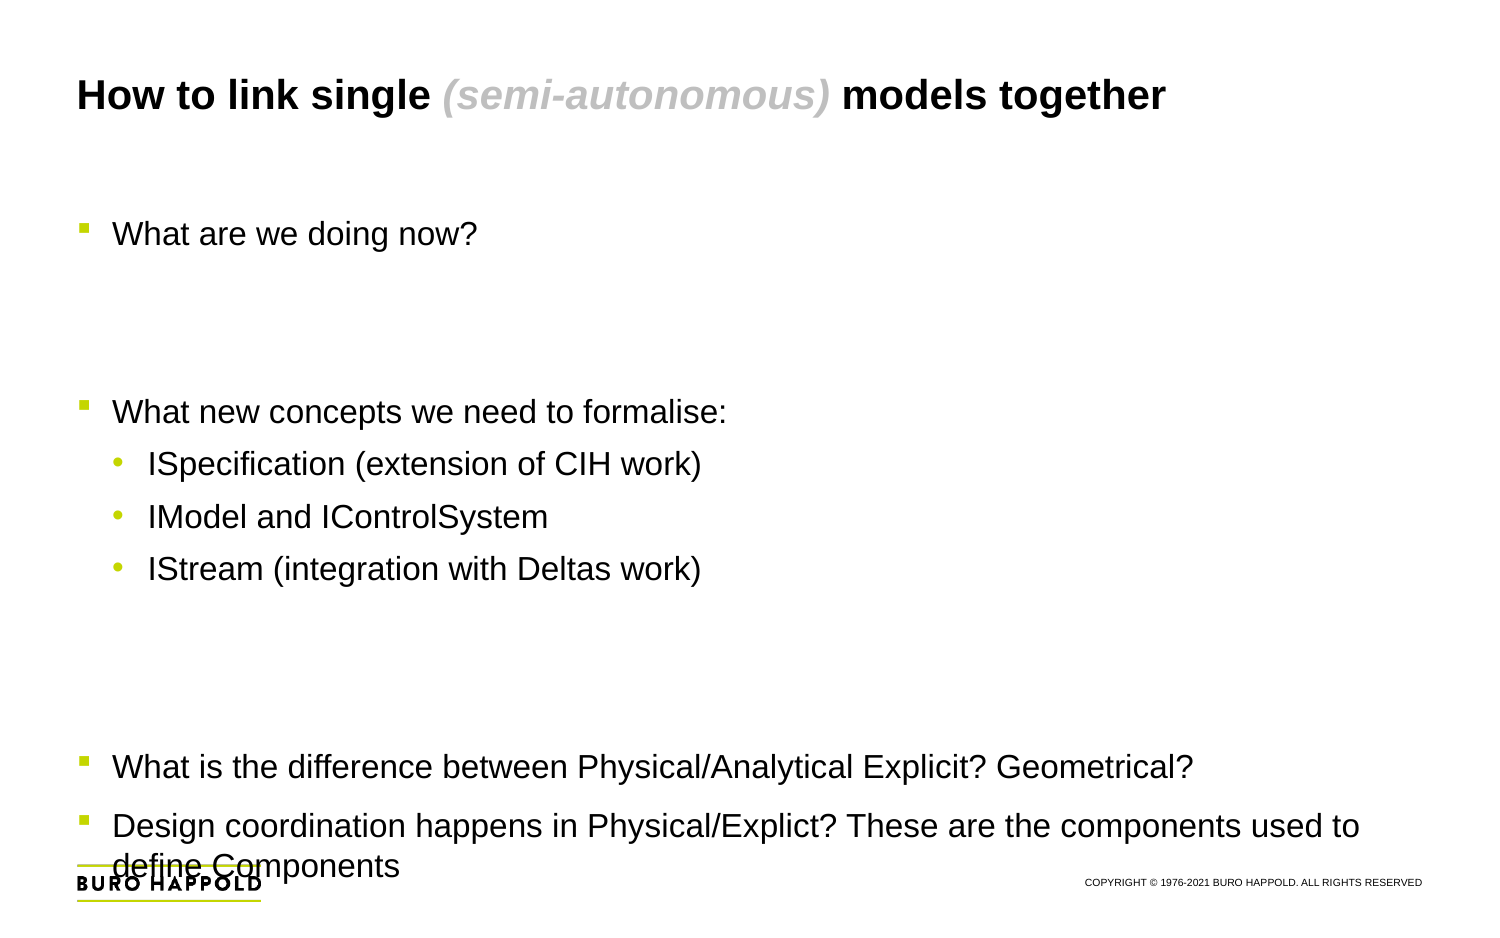

# How to link single (semi-autonomous) models together
What are we doing now?

What new concepts we need to formalise:
ISpecification (extension of CIH work)
IModel and IControlSystem
IStream (integration with Deltas work)

What is the difference between Physical/Analytical Explicit? Geometrical?
Design coordination happens in Physical/Explict? These are the components used to define Components